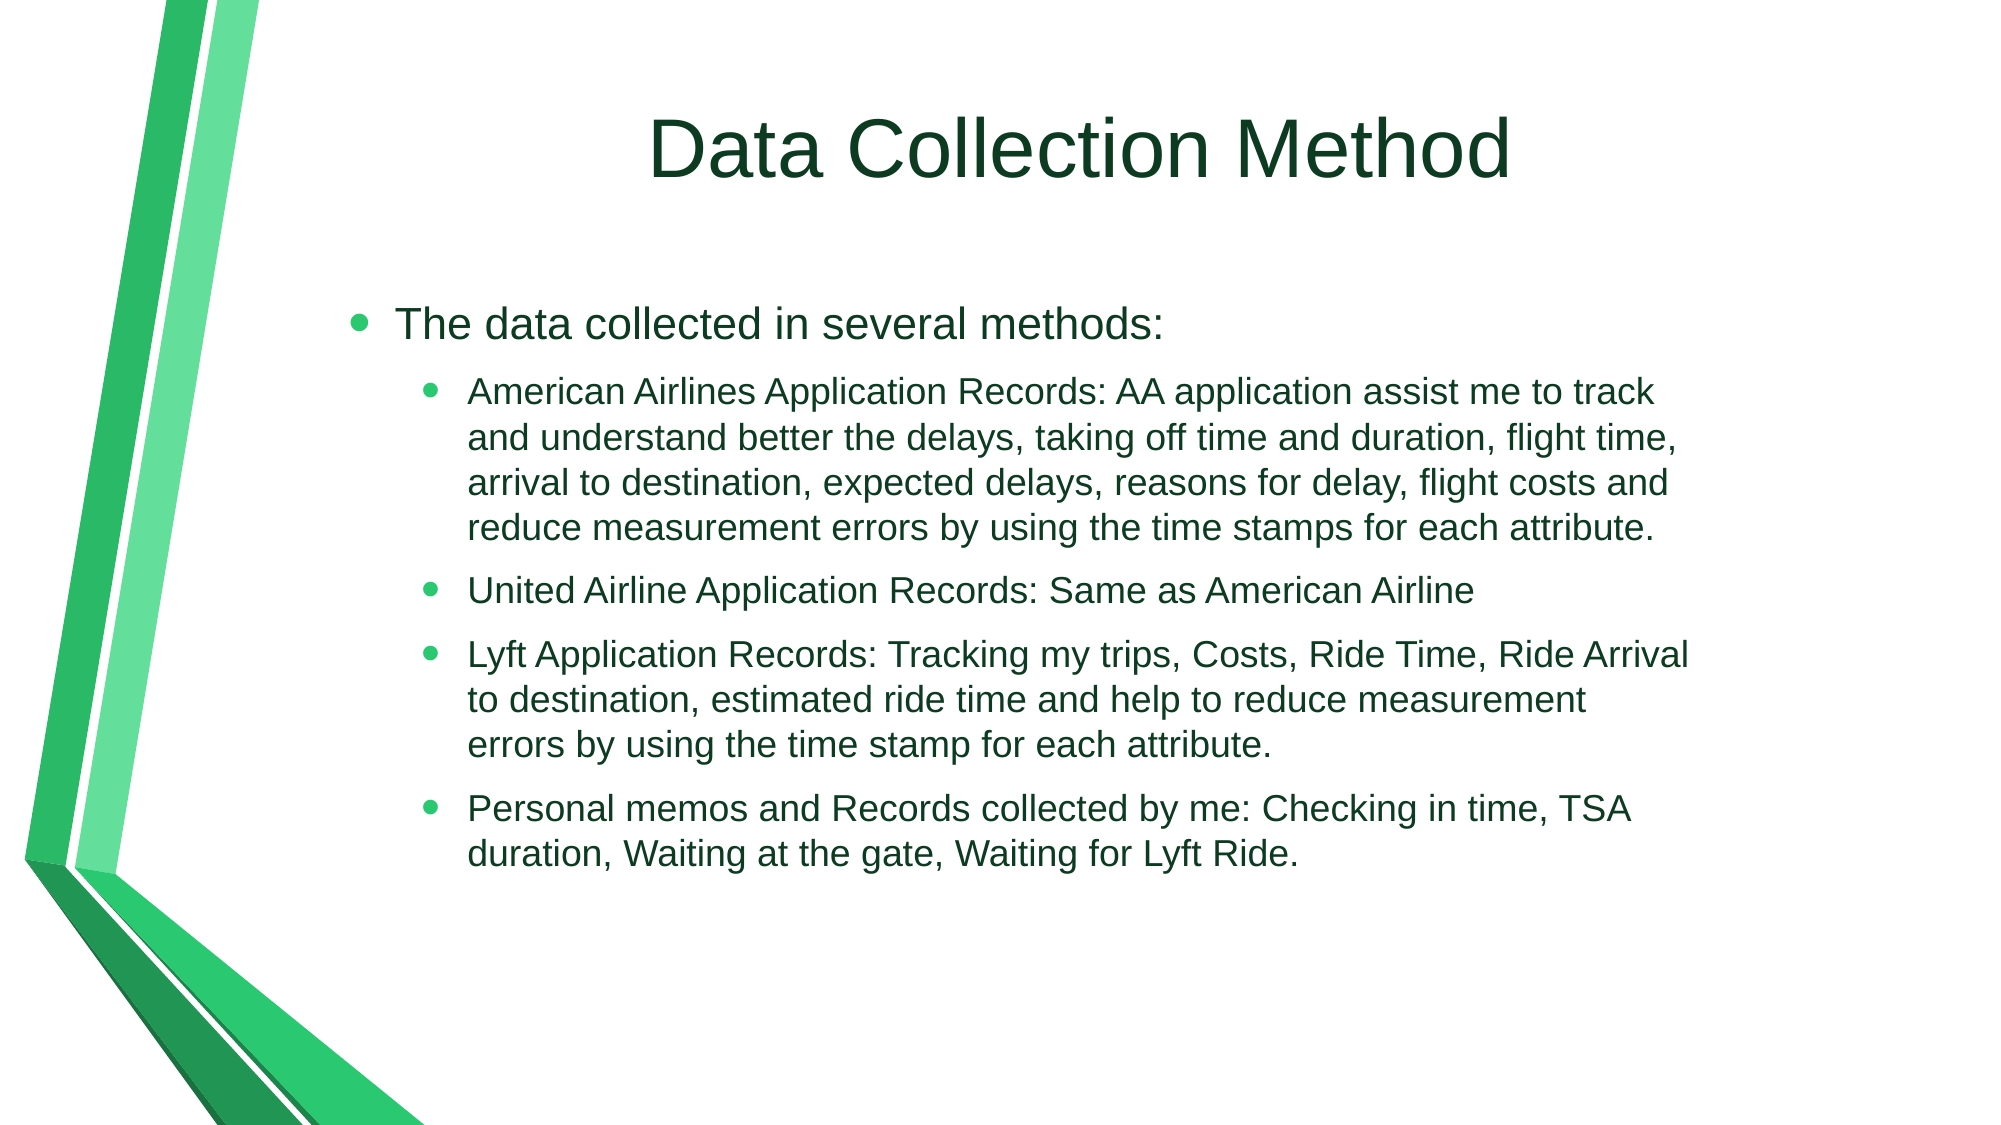

# Data Collection Method
The data collected in several methods:
American Airlines Application Records: AA application assist me to track and understand better the delays, taking off time and duration, flight time, arrival to destination, expected delays, reasons for delay, flight costs and reduce measurement errors by using the time stamps for each attribute.
United Airline Application Records: Same as American Airline
Lyft Application Records: Tracking my trips, Costs, Ride Time, Ride Arrival to destination, estimated ride time and help to reduce measurement errors by using the time stamp for each attribute.
Personal memos and Records collected by me: Checking in time, TSA duration, Waiting at the gate, Waiting for Lyft Ride.